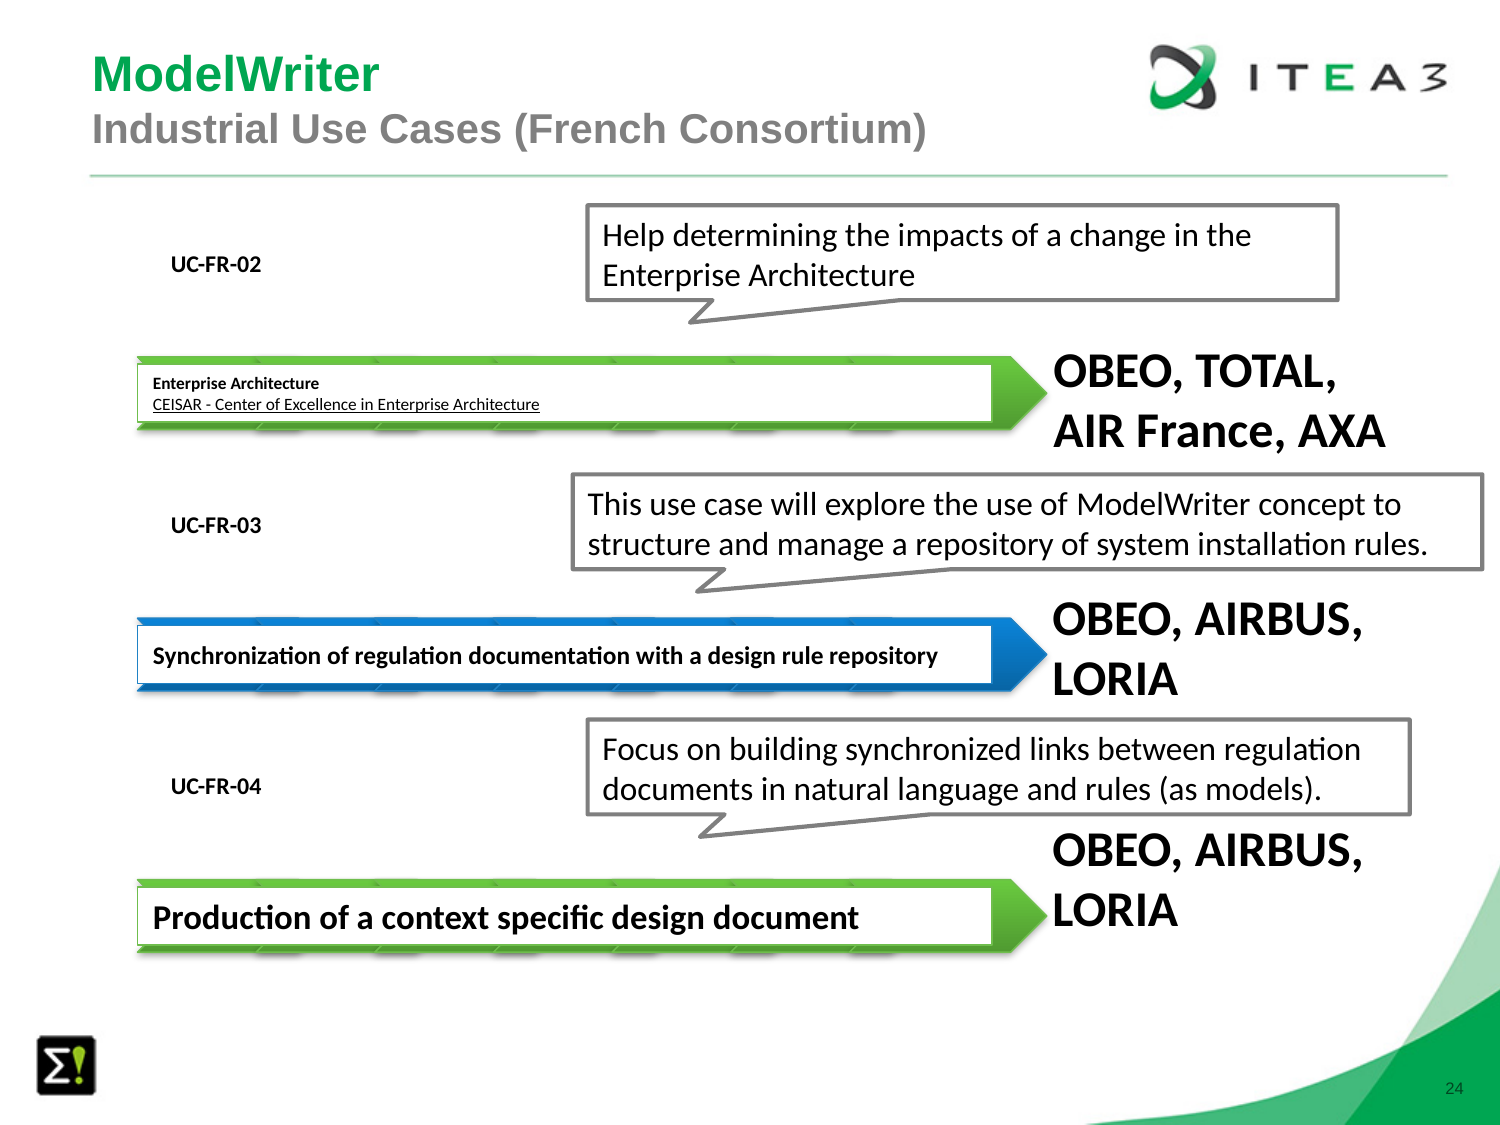

# ModelWriter Industrial Use Cases (French Consortium)
Help determining the impacts of a change in the Enterprise Architecture

UC-FR-02
Enterprise Architecture
CEISAR - Center of Excellence in Enterprise Architecture
UC-FR-03
Synchronization of regulation documentation with a design rule repository
UC-FR-04
Production of a context specific design document
OBEO, TOTAL,
AIR France, AXA
This use case will explore the use of ModelWriter concept to structure and manage a repository of system installation rules.
OBEO, AIRBUS,
LORIA
Focus on building synchronized links between regulation documents in natural language and rules (as models).
OBEO, AIRBUS,
LORIA